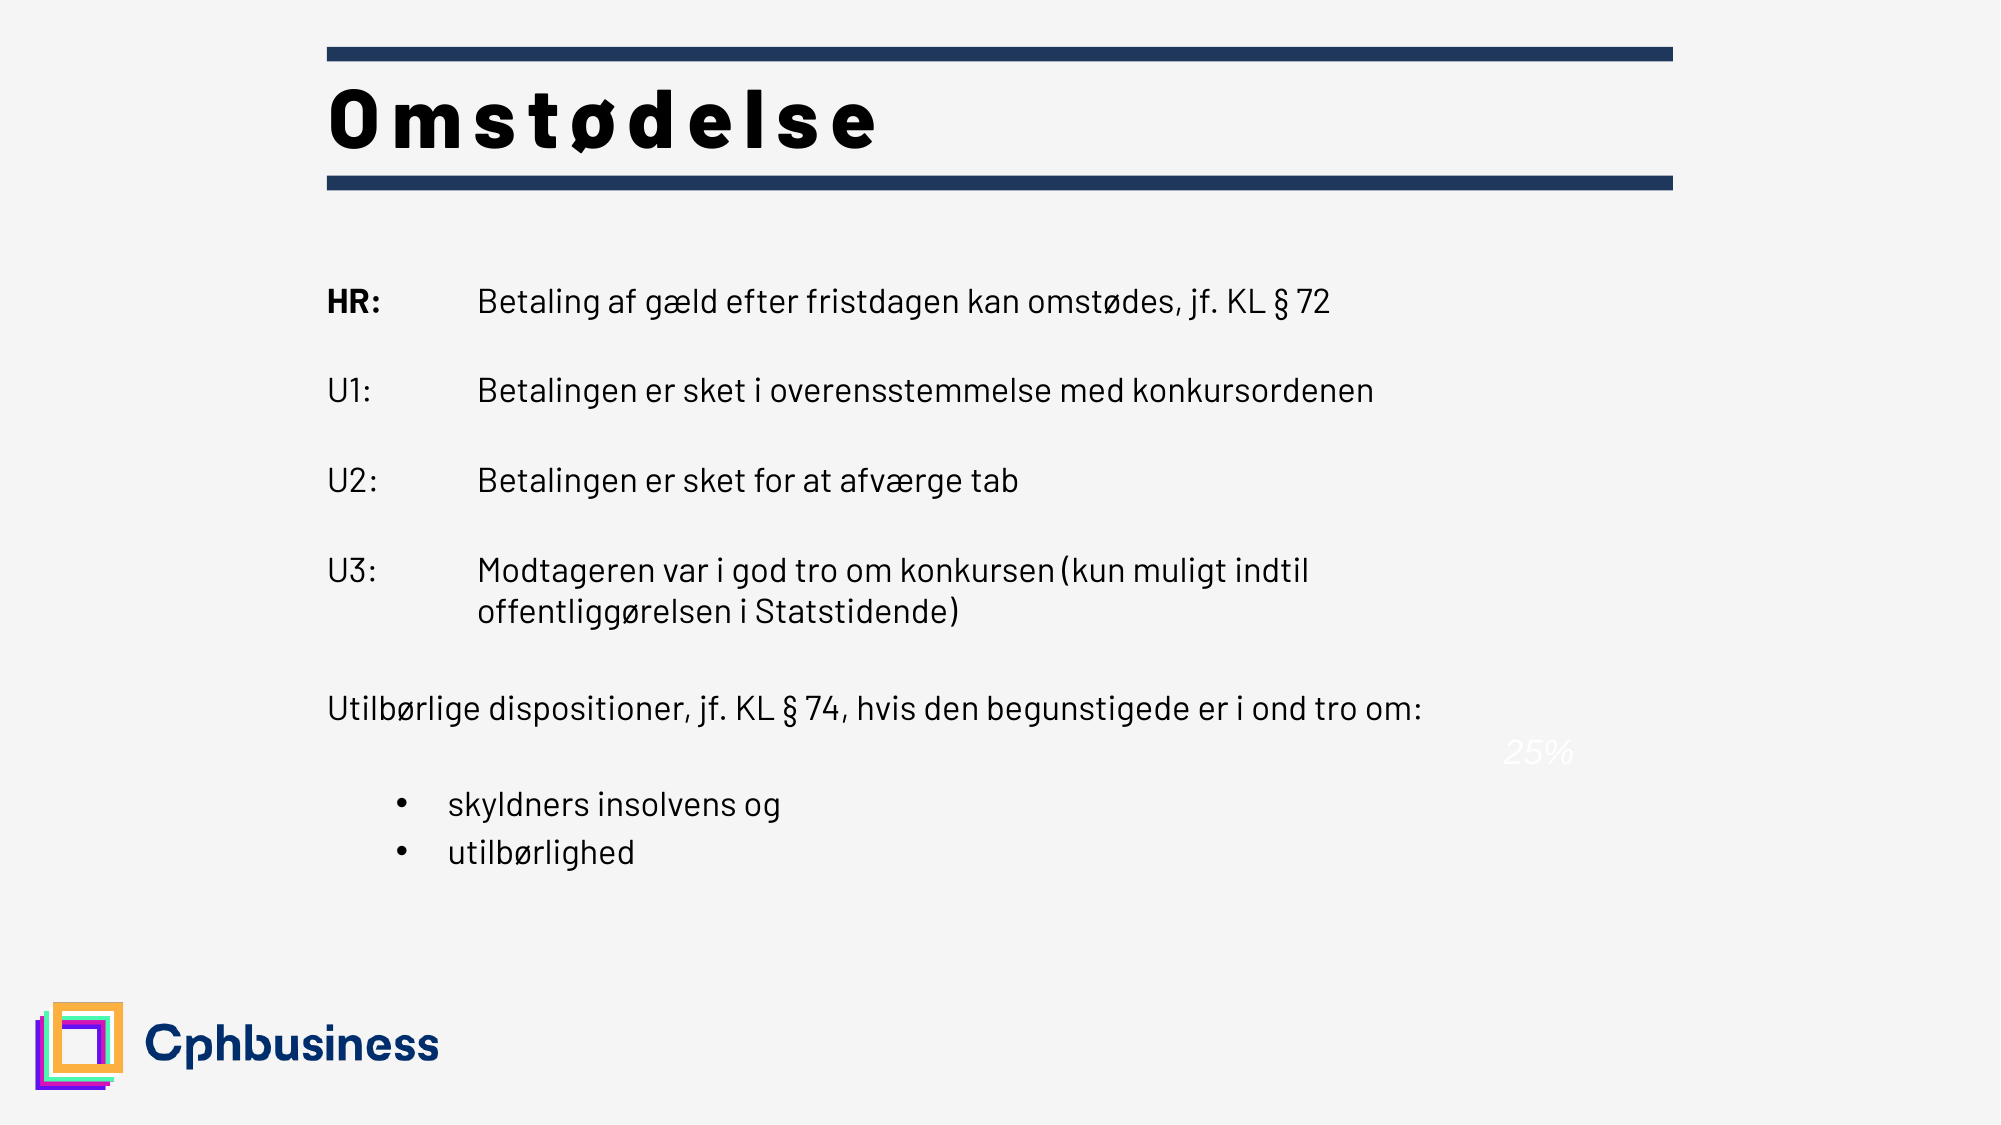

24

# Omstødelse

HR: 	Betaling af gæld efter fristdagen kan omstødes, jf. KL § 72
U1: 	Betalingen er sket i overensstemmelse med konkursordenen
U2: 	Betalingen er sket for at afværge tab
U3: 	Modtageren var i god tro om konkursen (kun muligt indtil 			offentliggørelsen i Statstidende)

Utilbørlige dispositioner, jf. KL § 74, hvis den begunstigede er i ond tro om:

skyldners insolvens og
utilbørlighed
25%